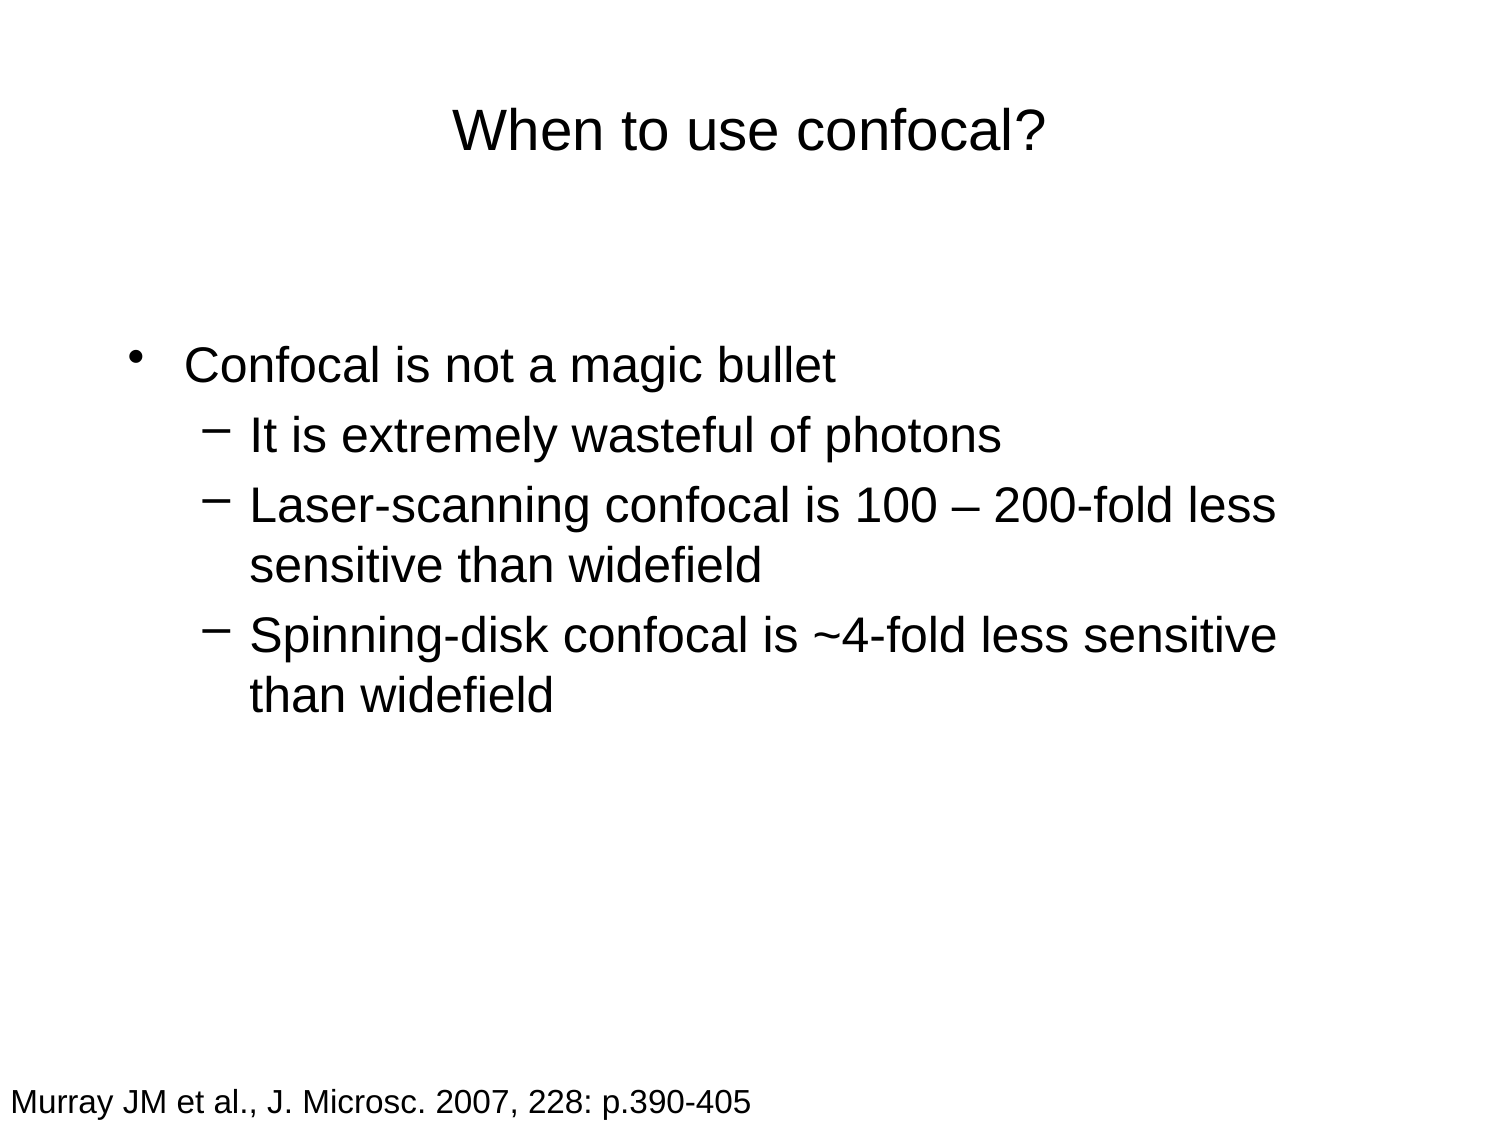

# When to use confocal?
Confocal is not a magic bullet
It is extremely wasteful of photons
Laser-scanning confocal is 100 – 200-fold less sensitive than widefield
Spinning-disk confocal is ~4-fold less sensitive than widefield
Murray JM et al., J. Microsc. 2007, 228: p.390-405